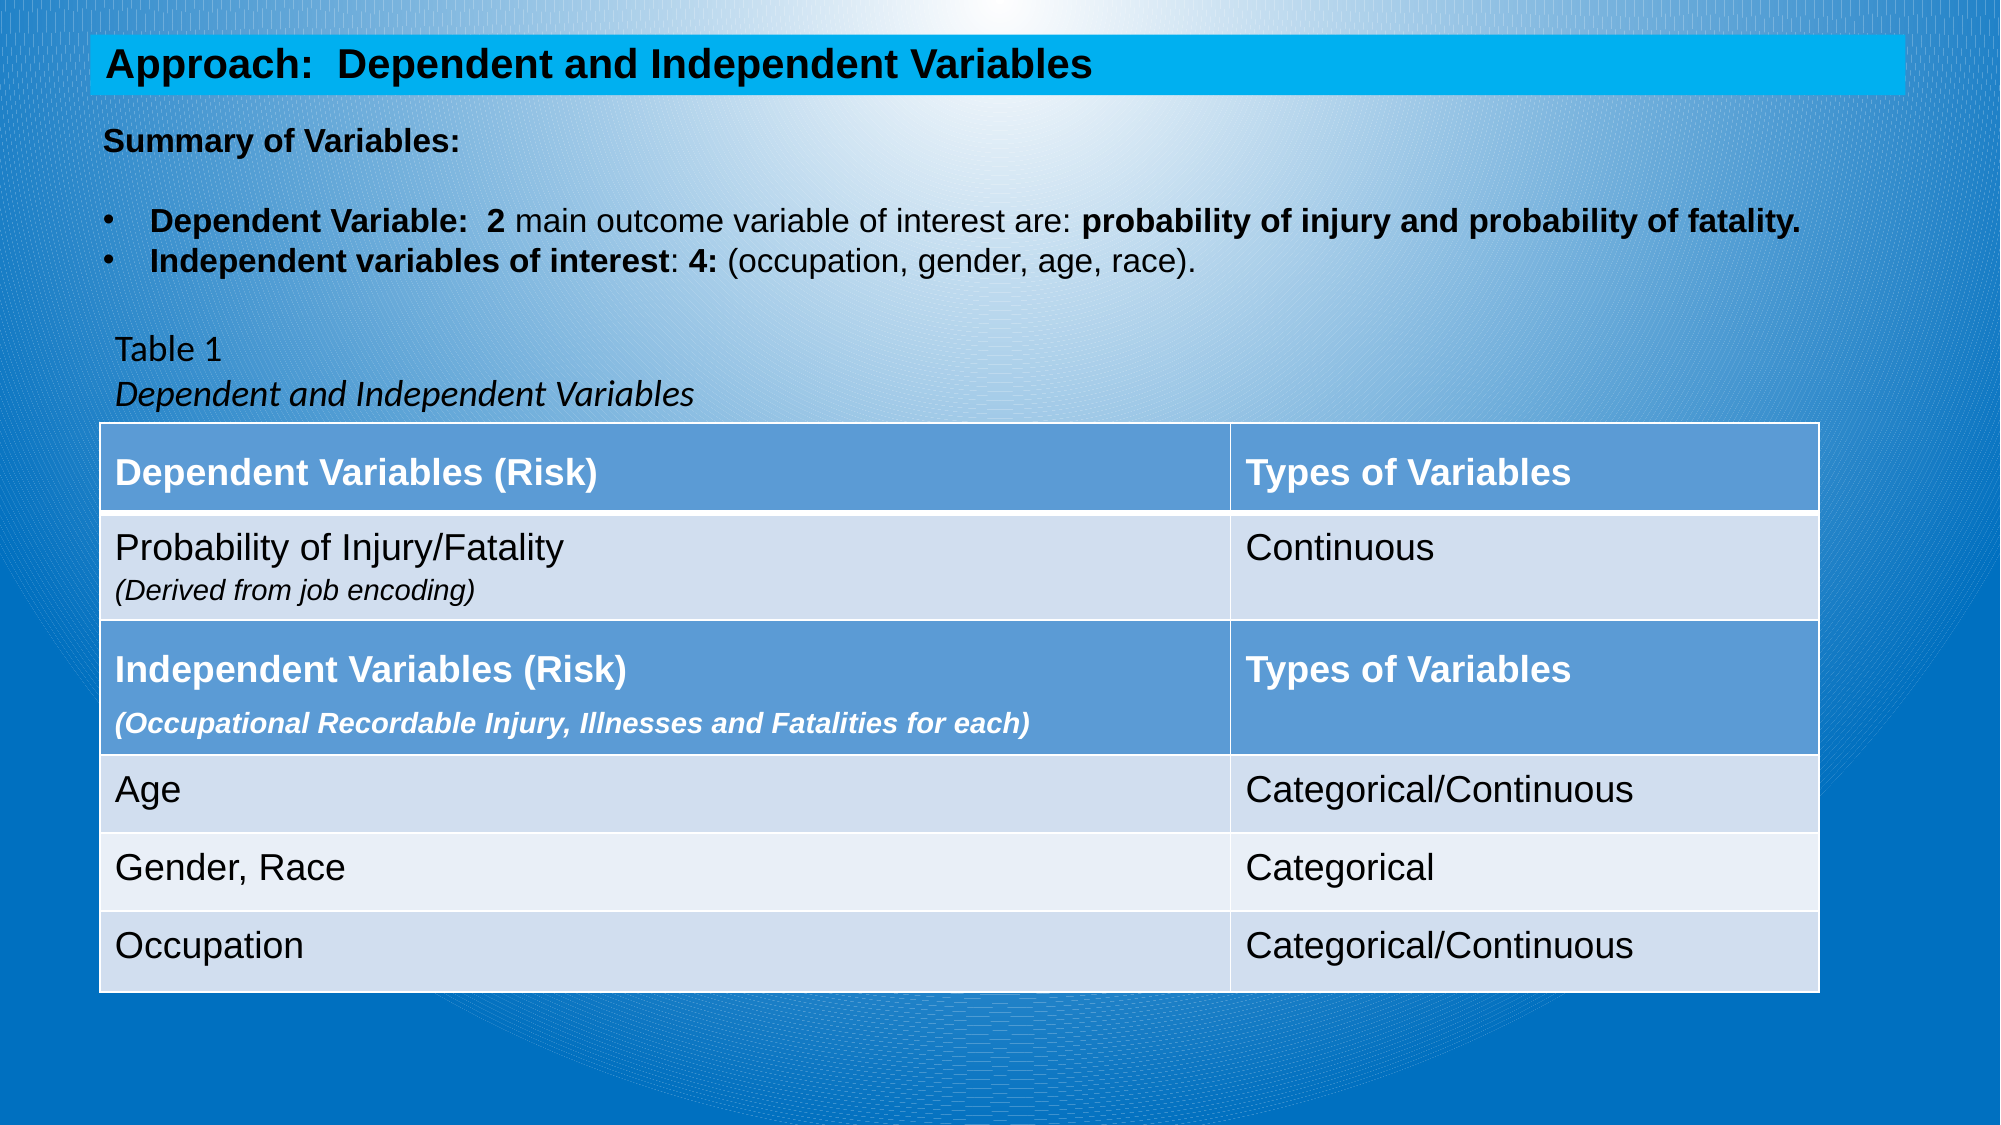

Approach:  Dependent and Independent Variables
Summary of Variables:

Dependent Variable:  2 main outcome variable of interest are: probability of injury and probability of fatality.
Independent variables of interest: 4: (occupation, gender, age, race).
Table 1
Dependent and Independent Variables
| Dependent Variables (Risk) | Types of Variables |
| --- | --- |
| Probability of Injury/Fatality (Derived from job encoding) | Continuous |
| Independent Variables (Risk) (Occupational Recordable Injury, Illnesses and Fatalities for each) | Types of Variables |
| Age | Categorical/Continuous |
| Gender, Race | Categorical |
| Occupation | Categorical/Continuous |